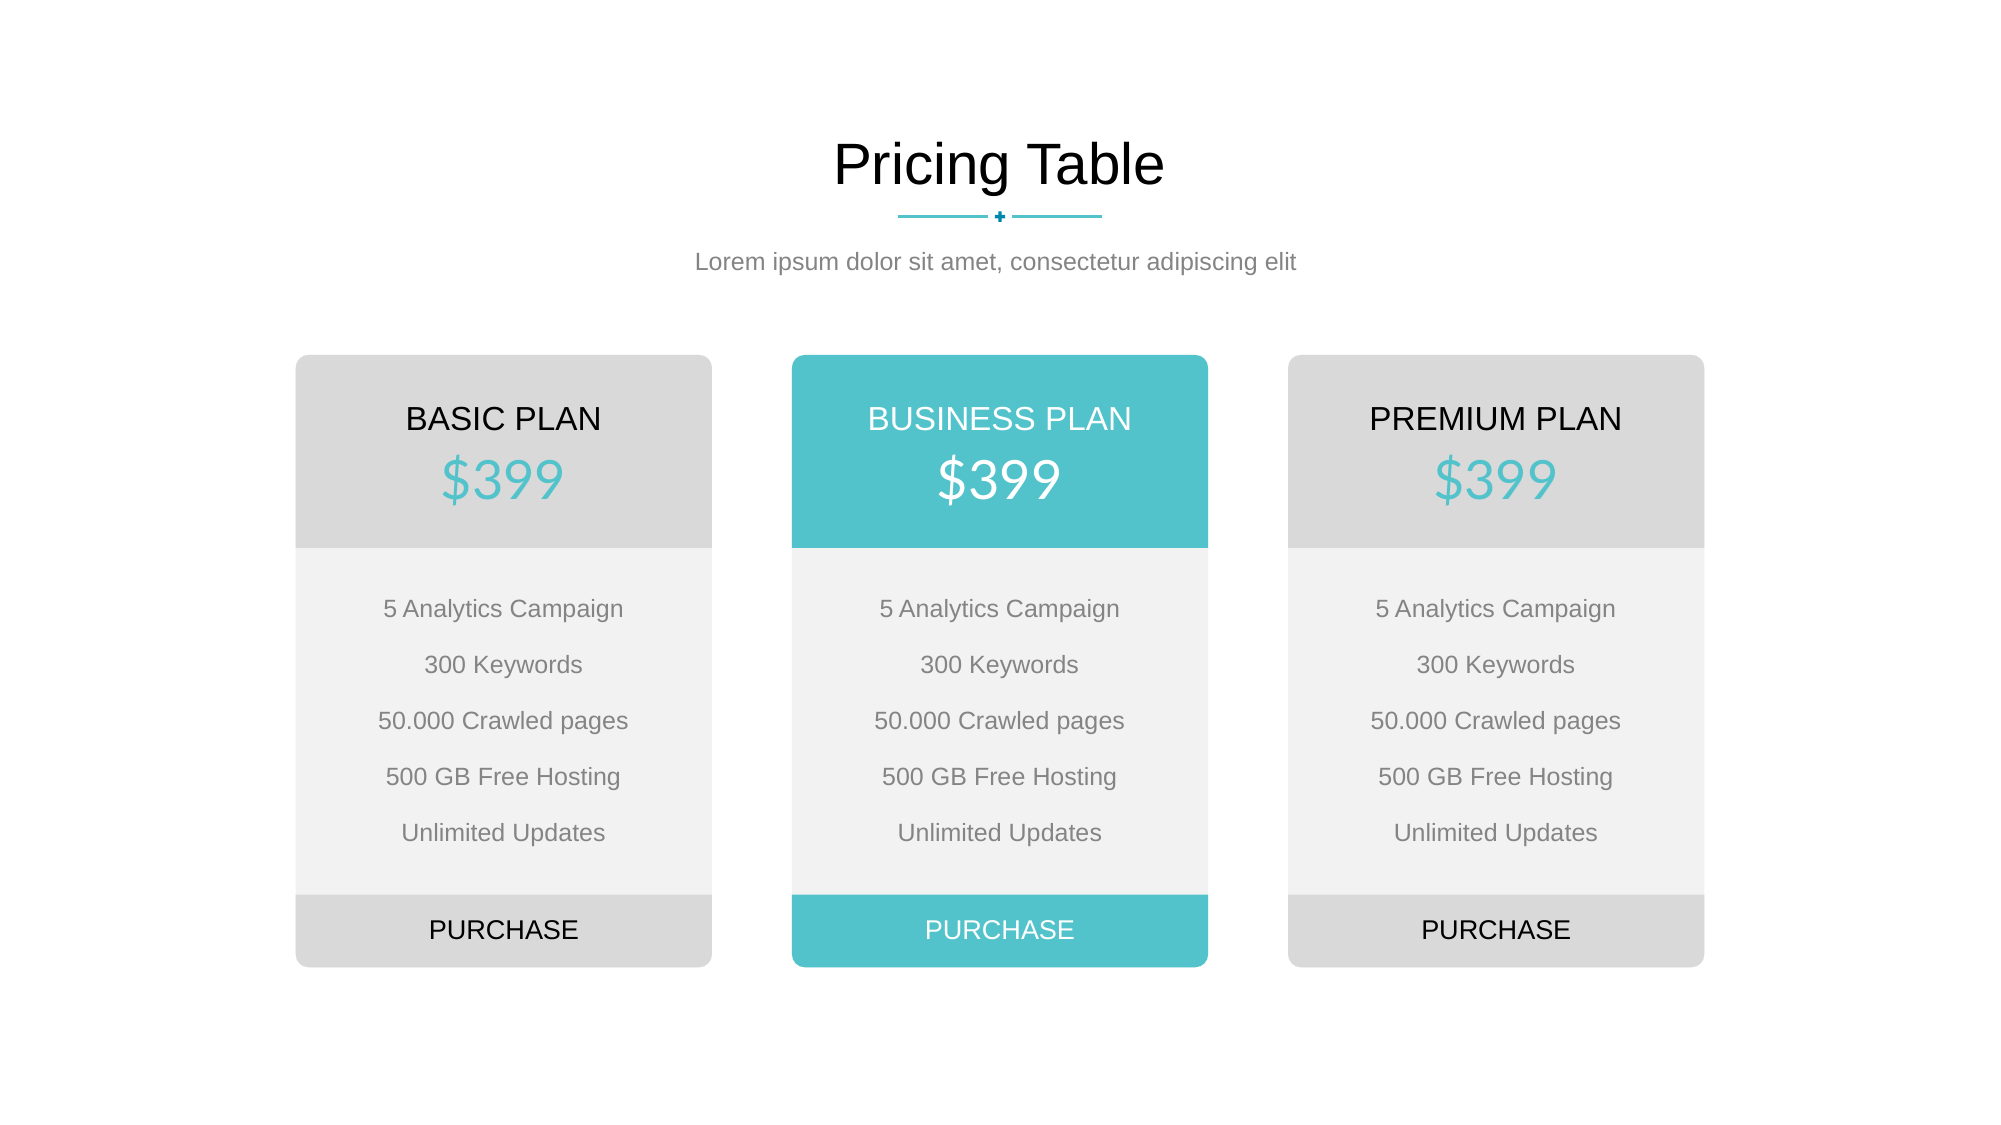

Pricing Table

Lorem ipsum dolor sit amet, consectetur adipiscing elit

BASIC PLAN
$399
5 Analytics Campaign
300 Keywords
50.000 Crawled pages
500 GB Free Hosting
Unlimited Updates

PURCHASE

BUSINESS PLAN
$399
5 Analytics Campaign
300 Keywords
50.000 Crawled pages
500 GB Free Hosting
Unlimited Updates

PURCHASE

PREMIUM PLAN
$399
5 Analytics Campaign
300 Keywords
50.000 Crawled pages
500 GB Free Hosting
Unlimited Updates

PURCHASE